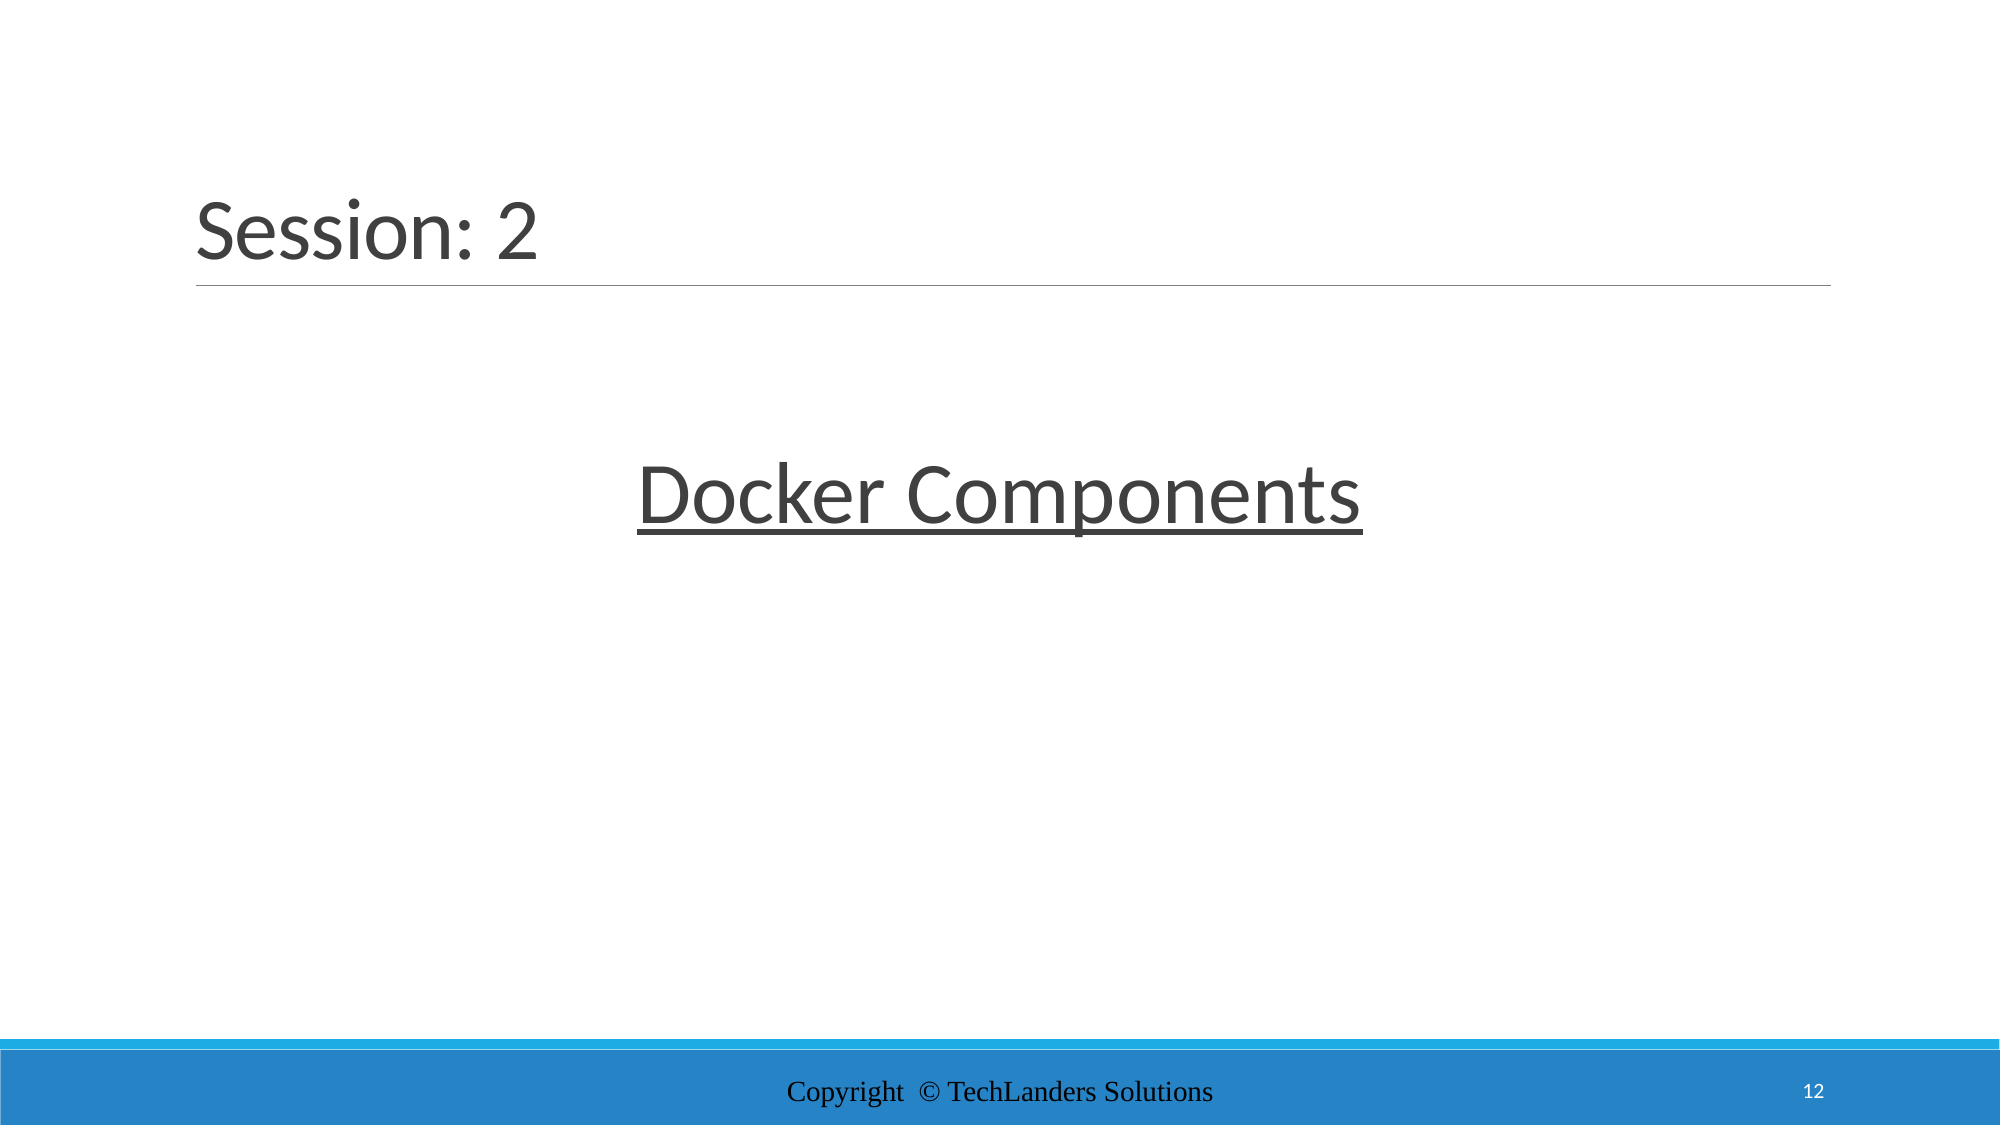

# Session: 2

Docker Components

Copyright  © TechLanders Solutions
12